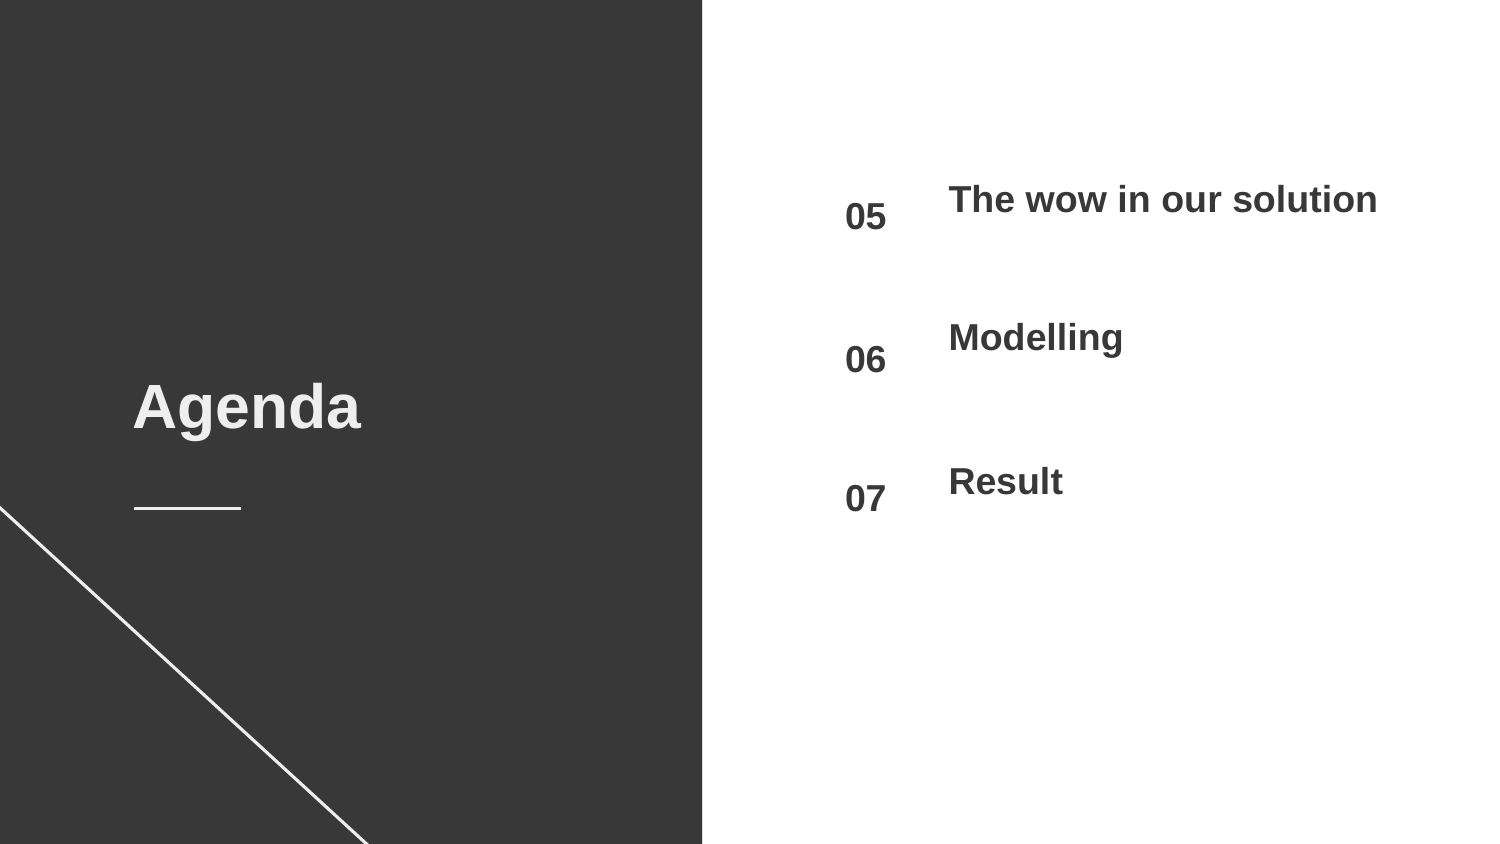

The wow in our solution
05
# Modelling
06
Agenda
Result
07